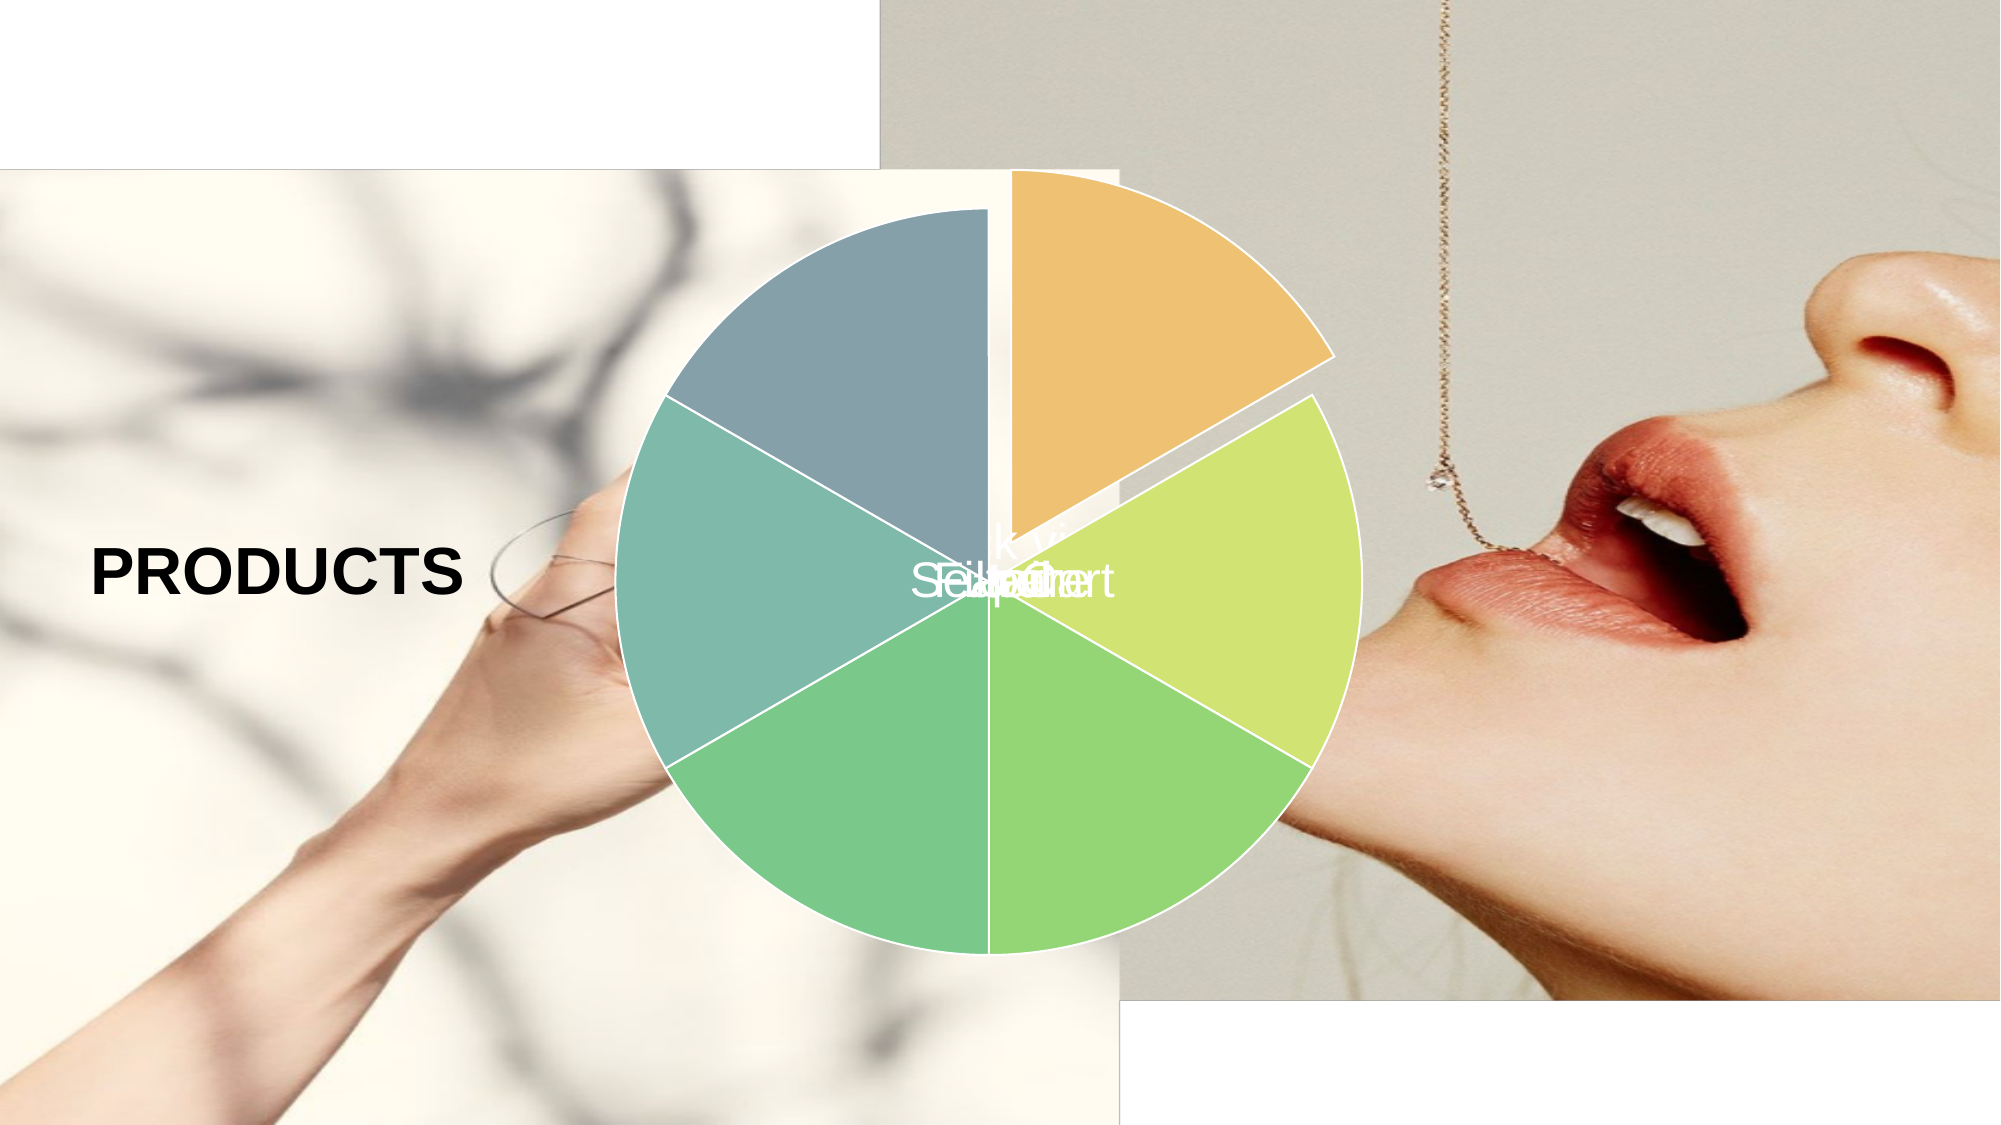

Quick view
Detail
Compare
Add to Cart
Search
Filter
# Products